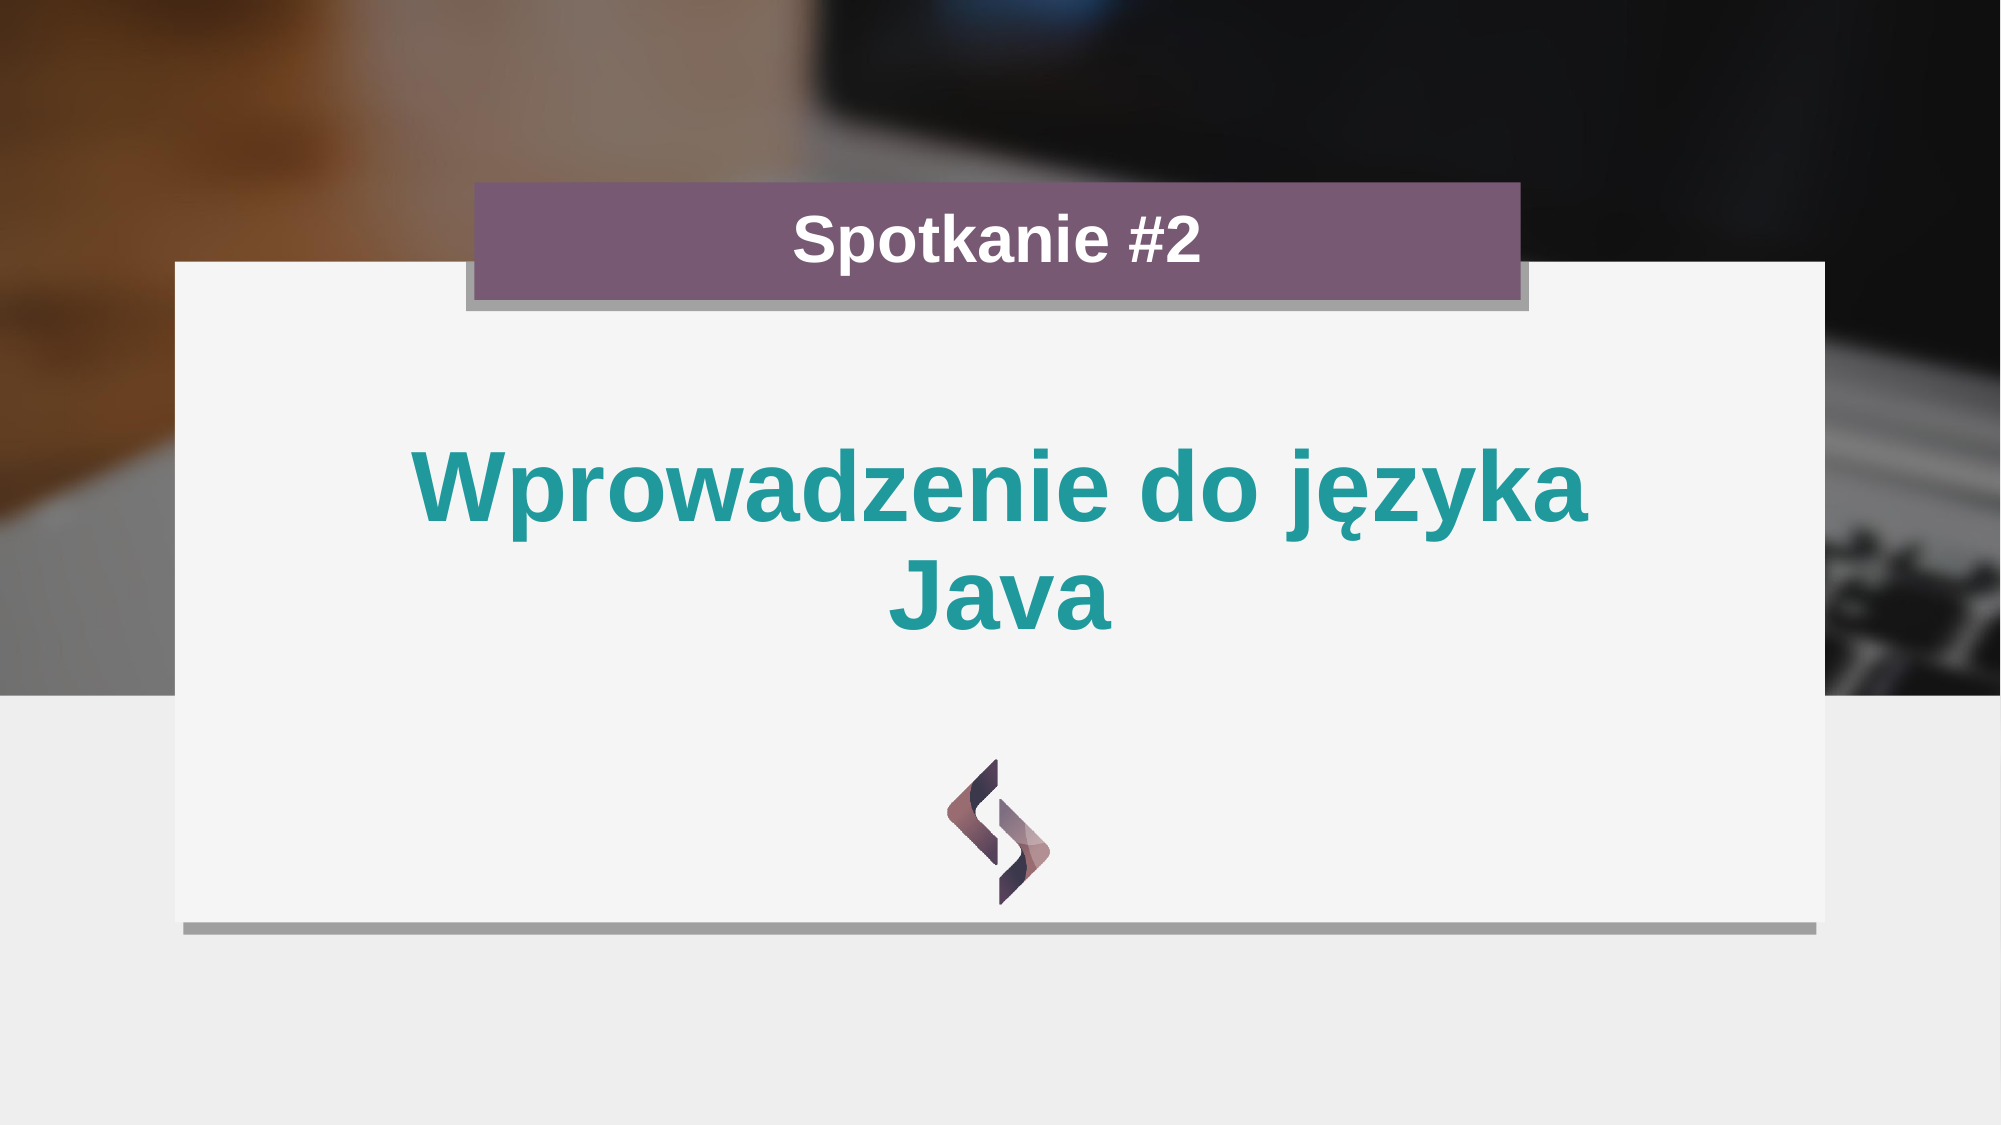

# Spotkanie #2
Wprowadzenie do języka Java